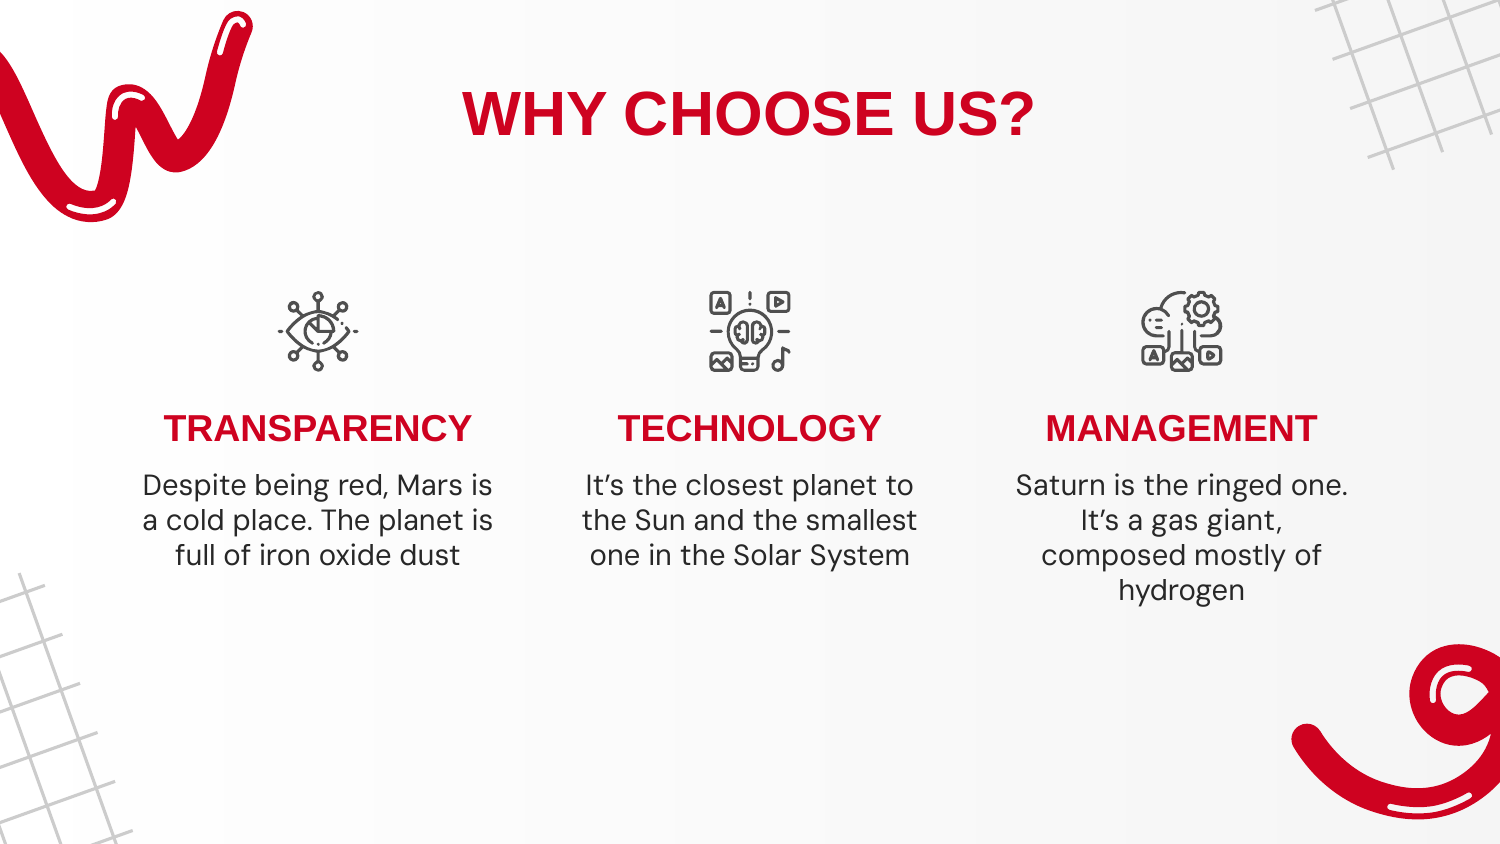

# WHY CHOOSE US?

TRANSPARENCY
TECHNOLOGY
MANAGEMENT
Despite being red, Mars is a cold place. The planet is full of iron oxide dust
It’s the closest planet to the Sun and the smallest one in the Solar System
Saturn is the ringed one. It’s a gas giant, composed mostly of hydrogen